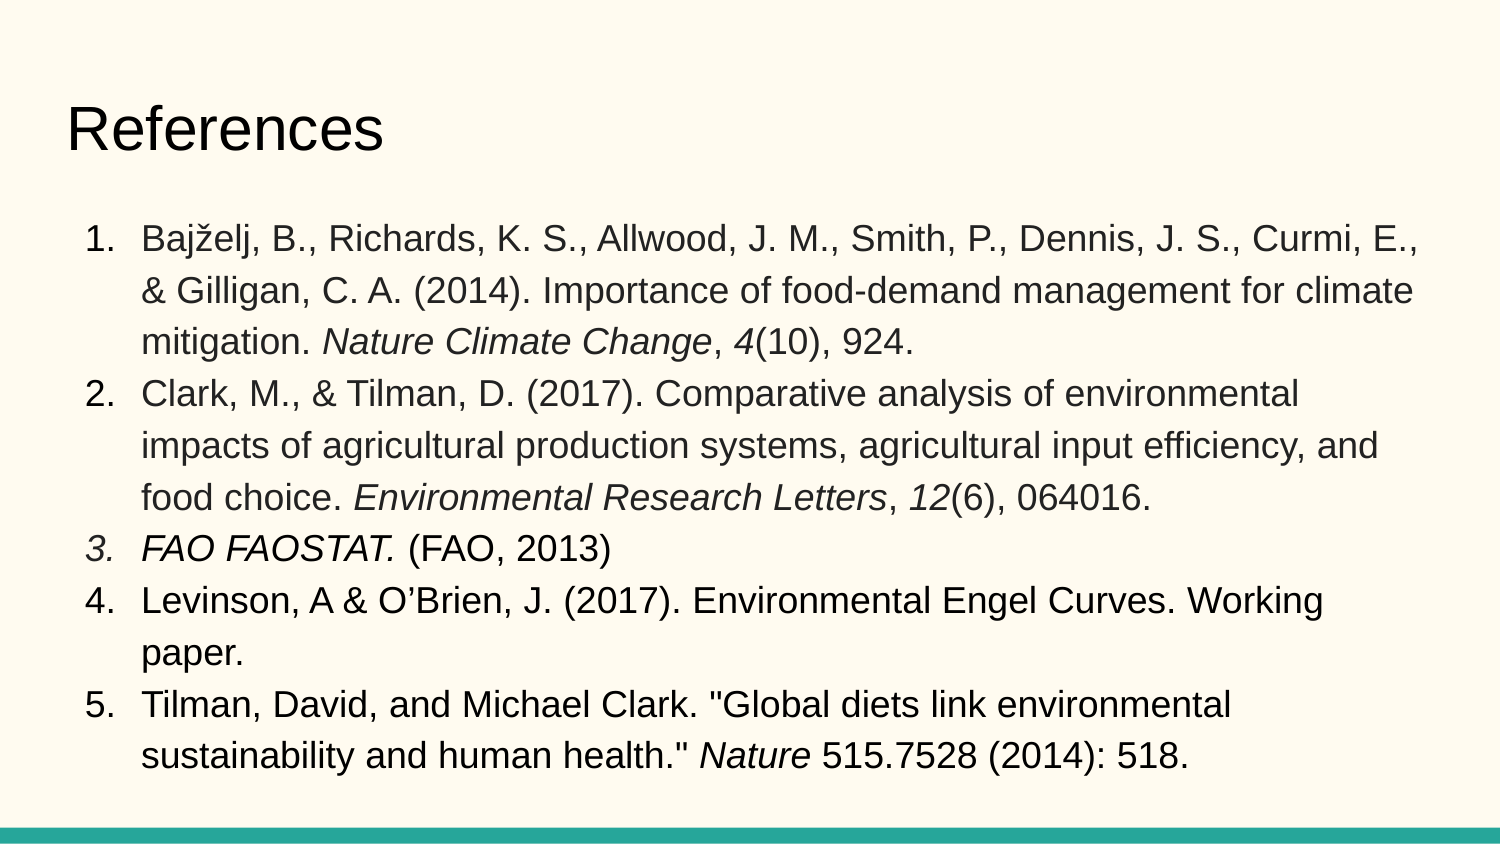

# References
Bajželj, B., Richards, K. S., Allwood, J. M., Smith, P., Dennis, J. S., Curmi, E., & Gilligan, C. A. (2014). Importance of food-demand management for climate mitigation. Nature Climate Change, 4(10), 924.
Clark, M., & Tilman, D. (2017). Comparative analysis of environmental impacts of agricultural production systems, agricultural input efficiency, and food choice. Environmental Research Letters, 12(6), 064016.
FAO FAOSTAT. (FAO, 2013)
Levinson, A & O’Brien, J. (2017). Environmental Engel Curves. Working paper.
Tilman, David, and Michael Clark. "Global diets link environmental sustainability and human health." Nature 515.7528 (2014): 518.